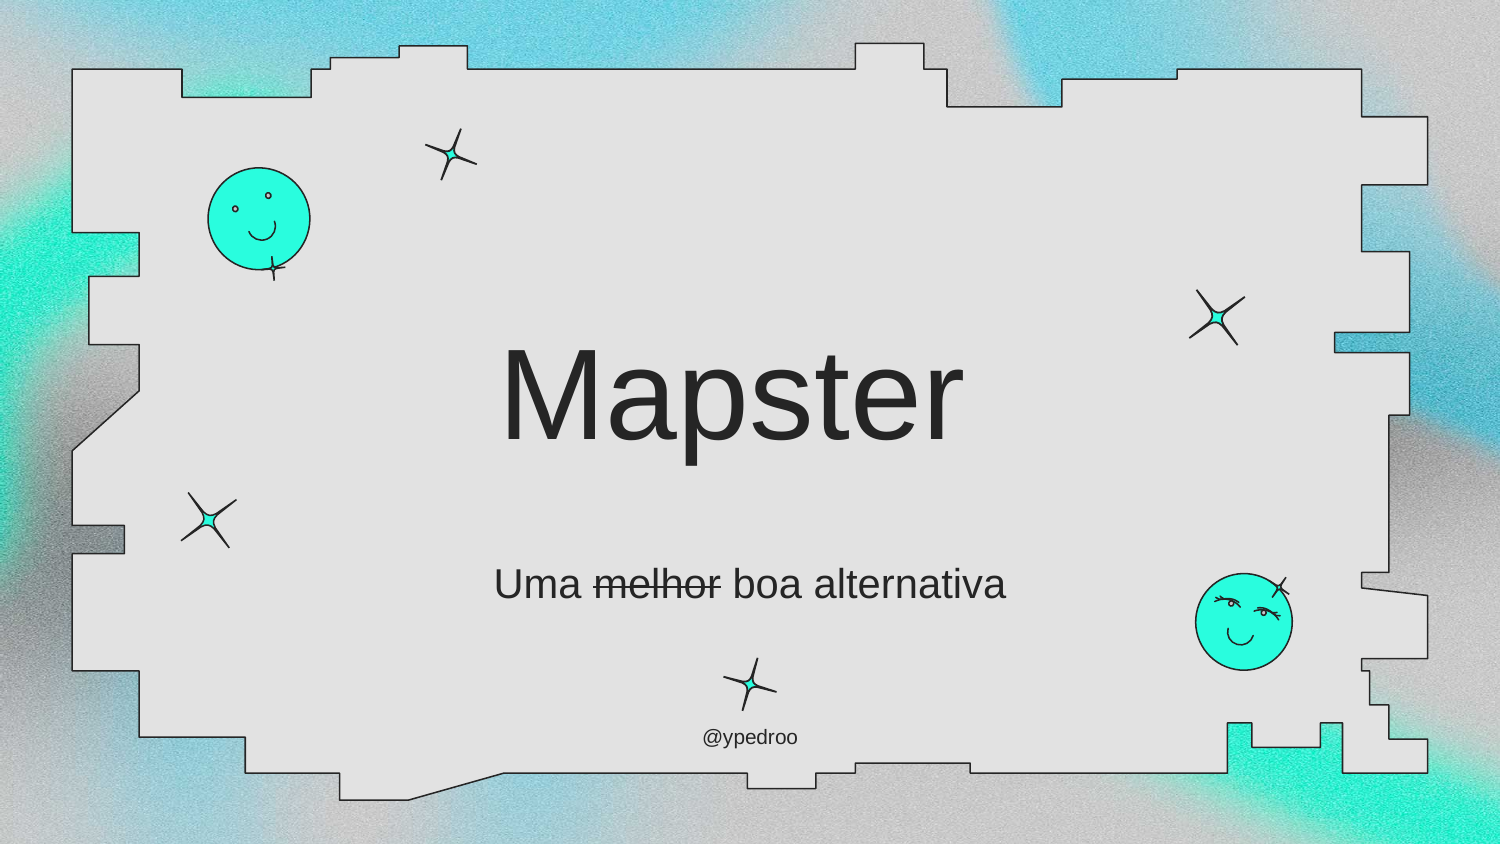

# Mapster
Uma melhor boa alternativa
@ypedroo